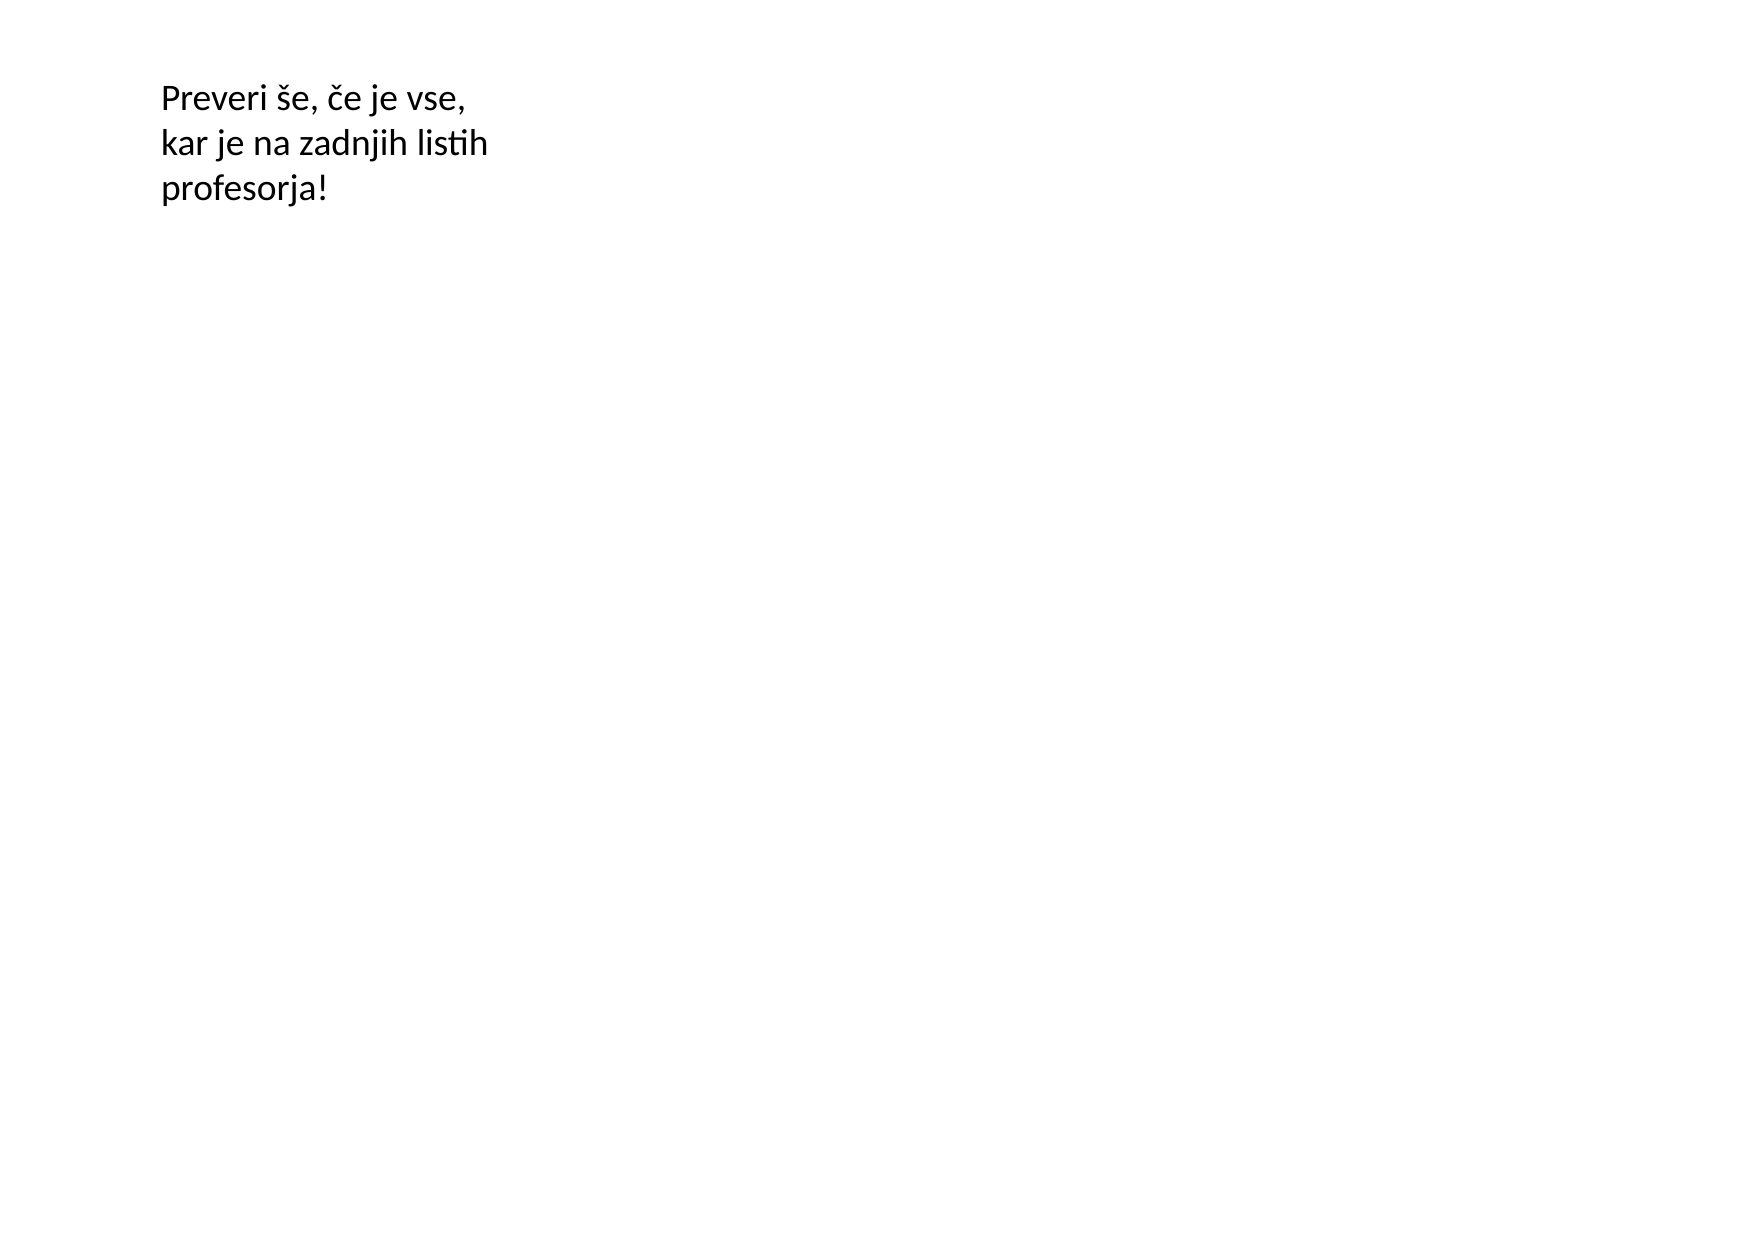

Preveri še, če je vse, kar je na zadnjih listih profesorja!